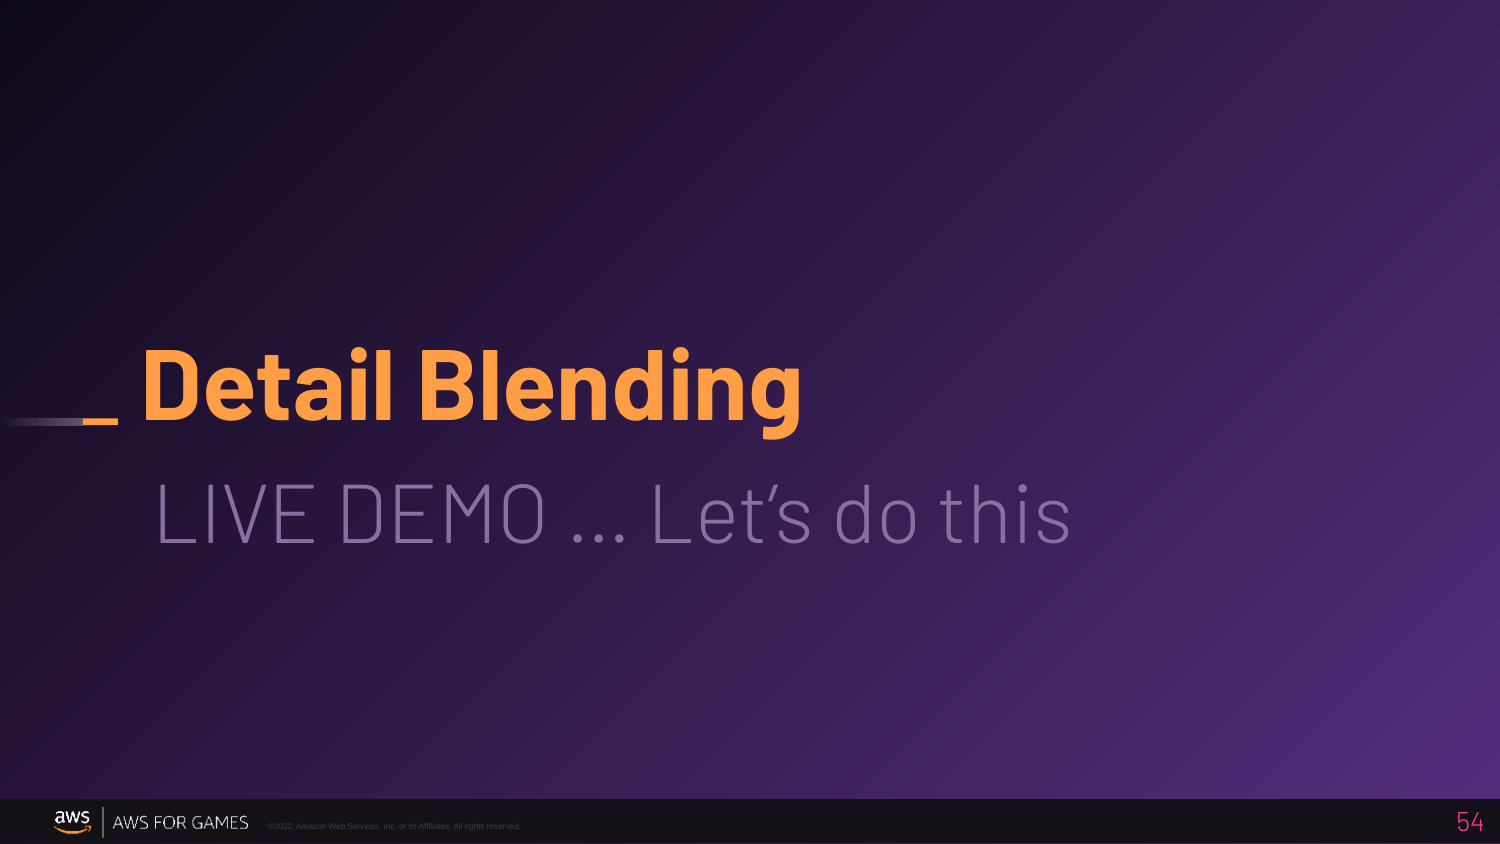

# Detail Blending
LIVE DEMO … Let’s do this
54